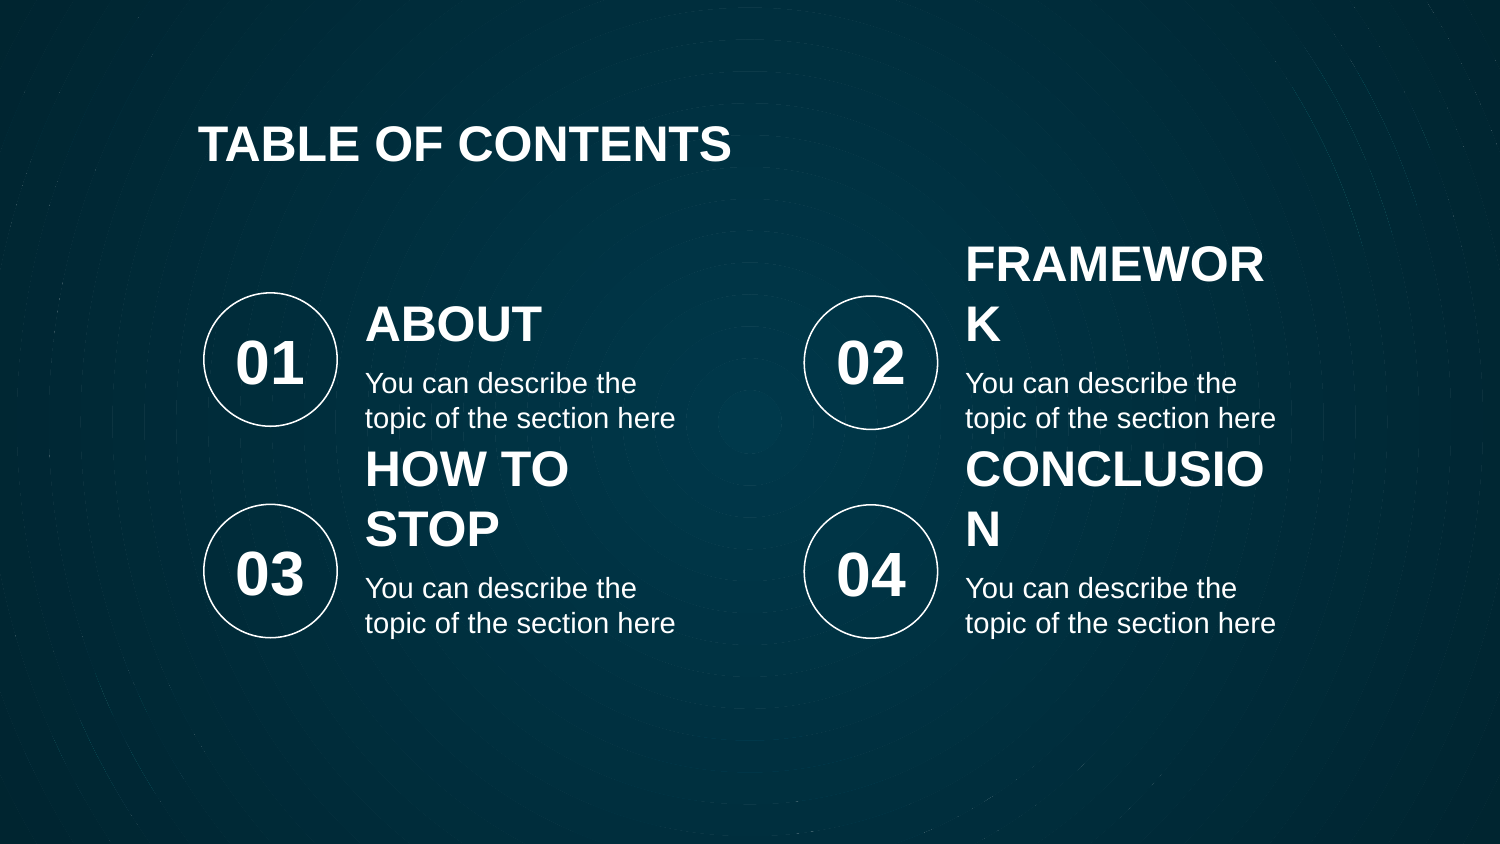

# TABLE OF CONTENTS
ABOUT
FRAMEWORK

02
01
You can describe the topic of the section here
You can describe the topic of the section here
HOW TO STOP
CONCLUSION

03
04
You can describe the topic of the section here
You can describe the topic of the section here